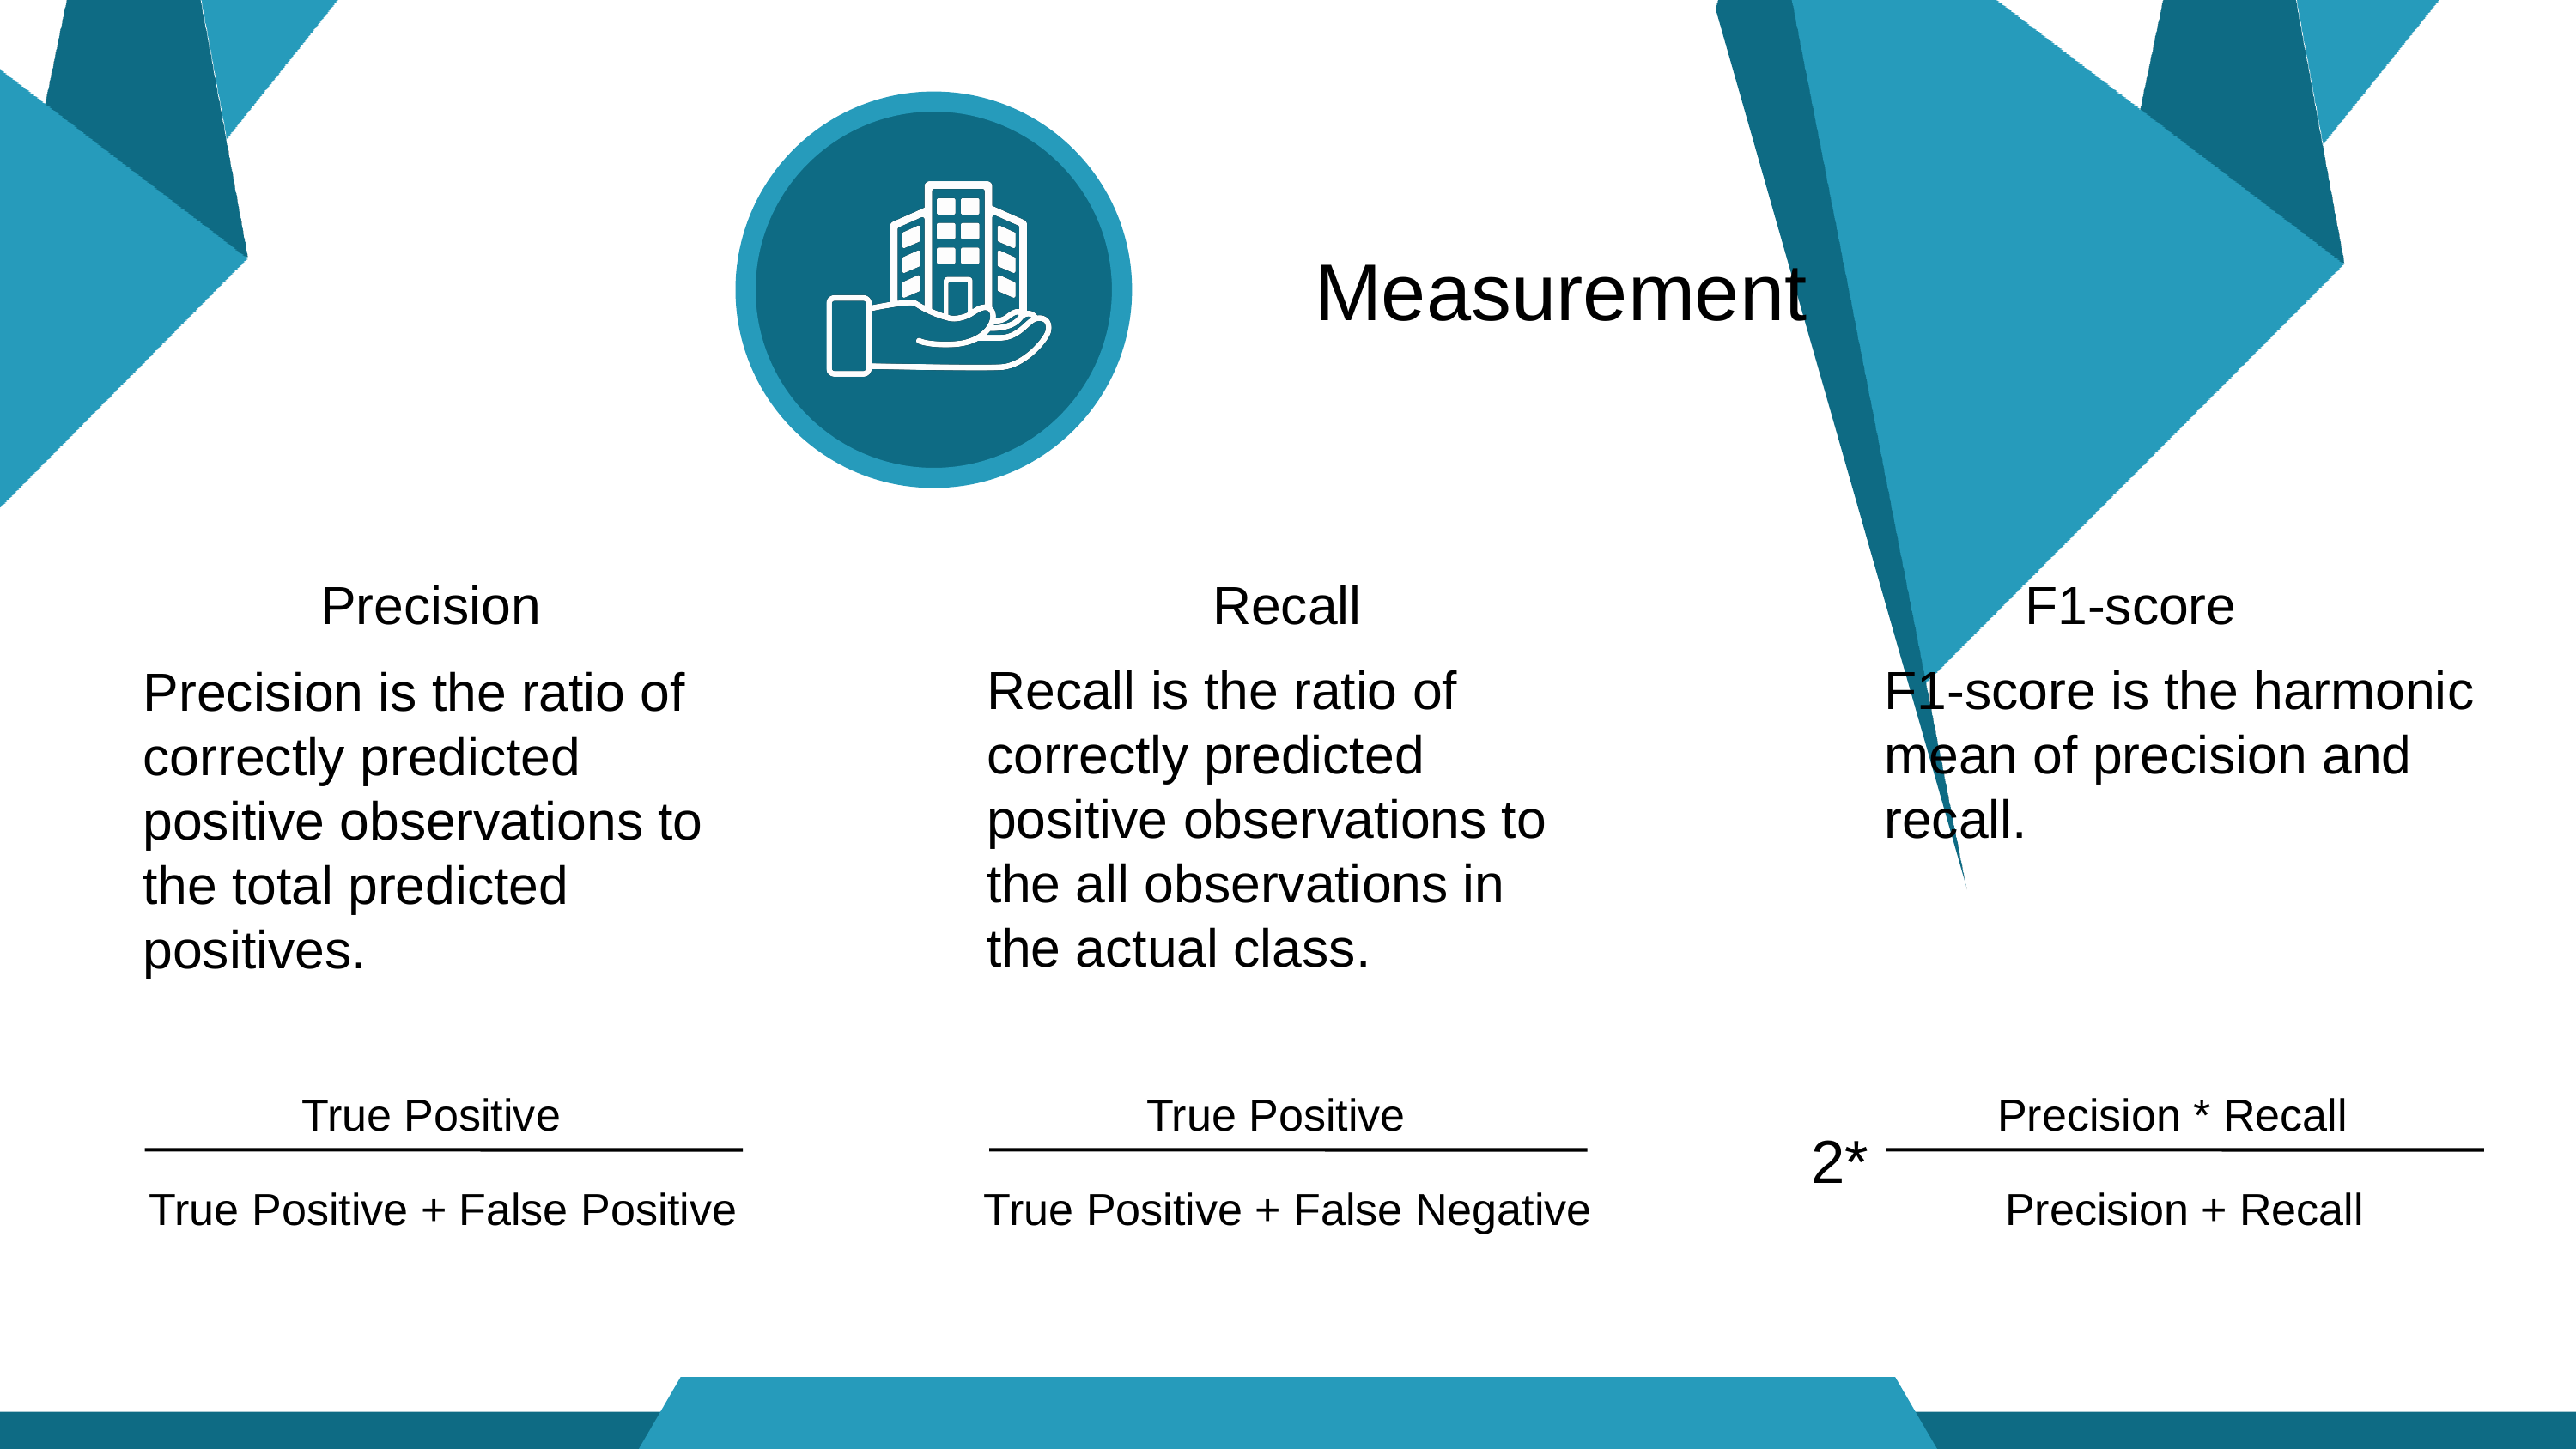

Measurement
Precision
Recall
F1-score
Recall is the ratio of correctly predicted positive observations to the all observations in the actual class.
F1-score is the harmonic mean of precision and recall.
Precision is the ratio of correctly predicted positive observations to the total predicted positives.
True Positive

True Positive + False Positive
True Positive

True Positive + False Negative
Precision * Recall

Precision + Recall
2*